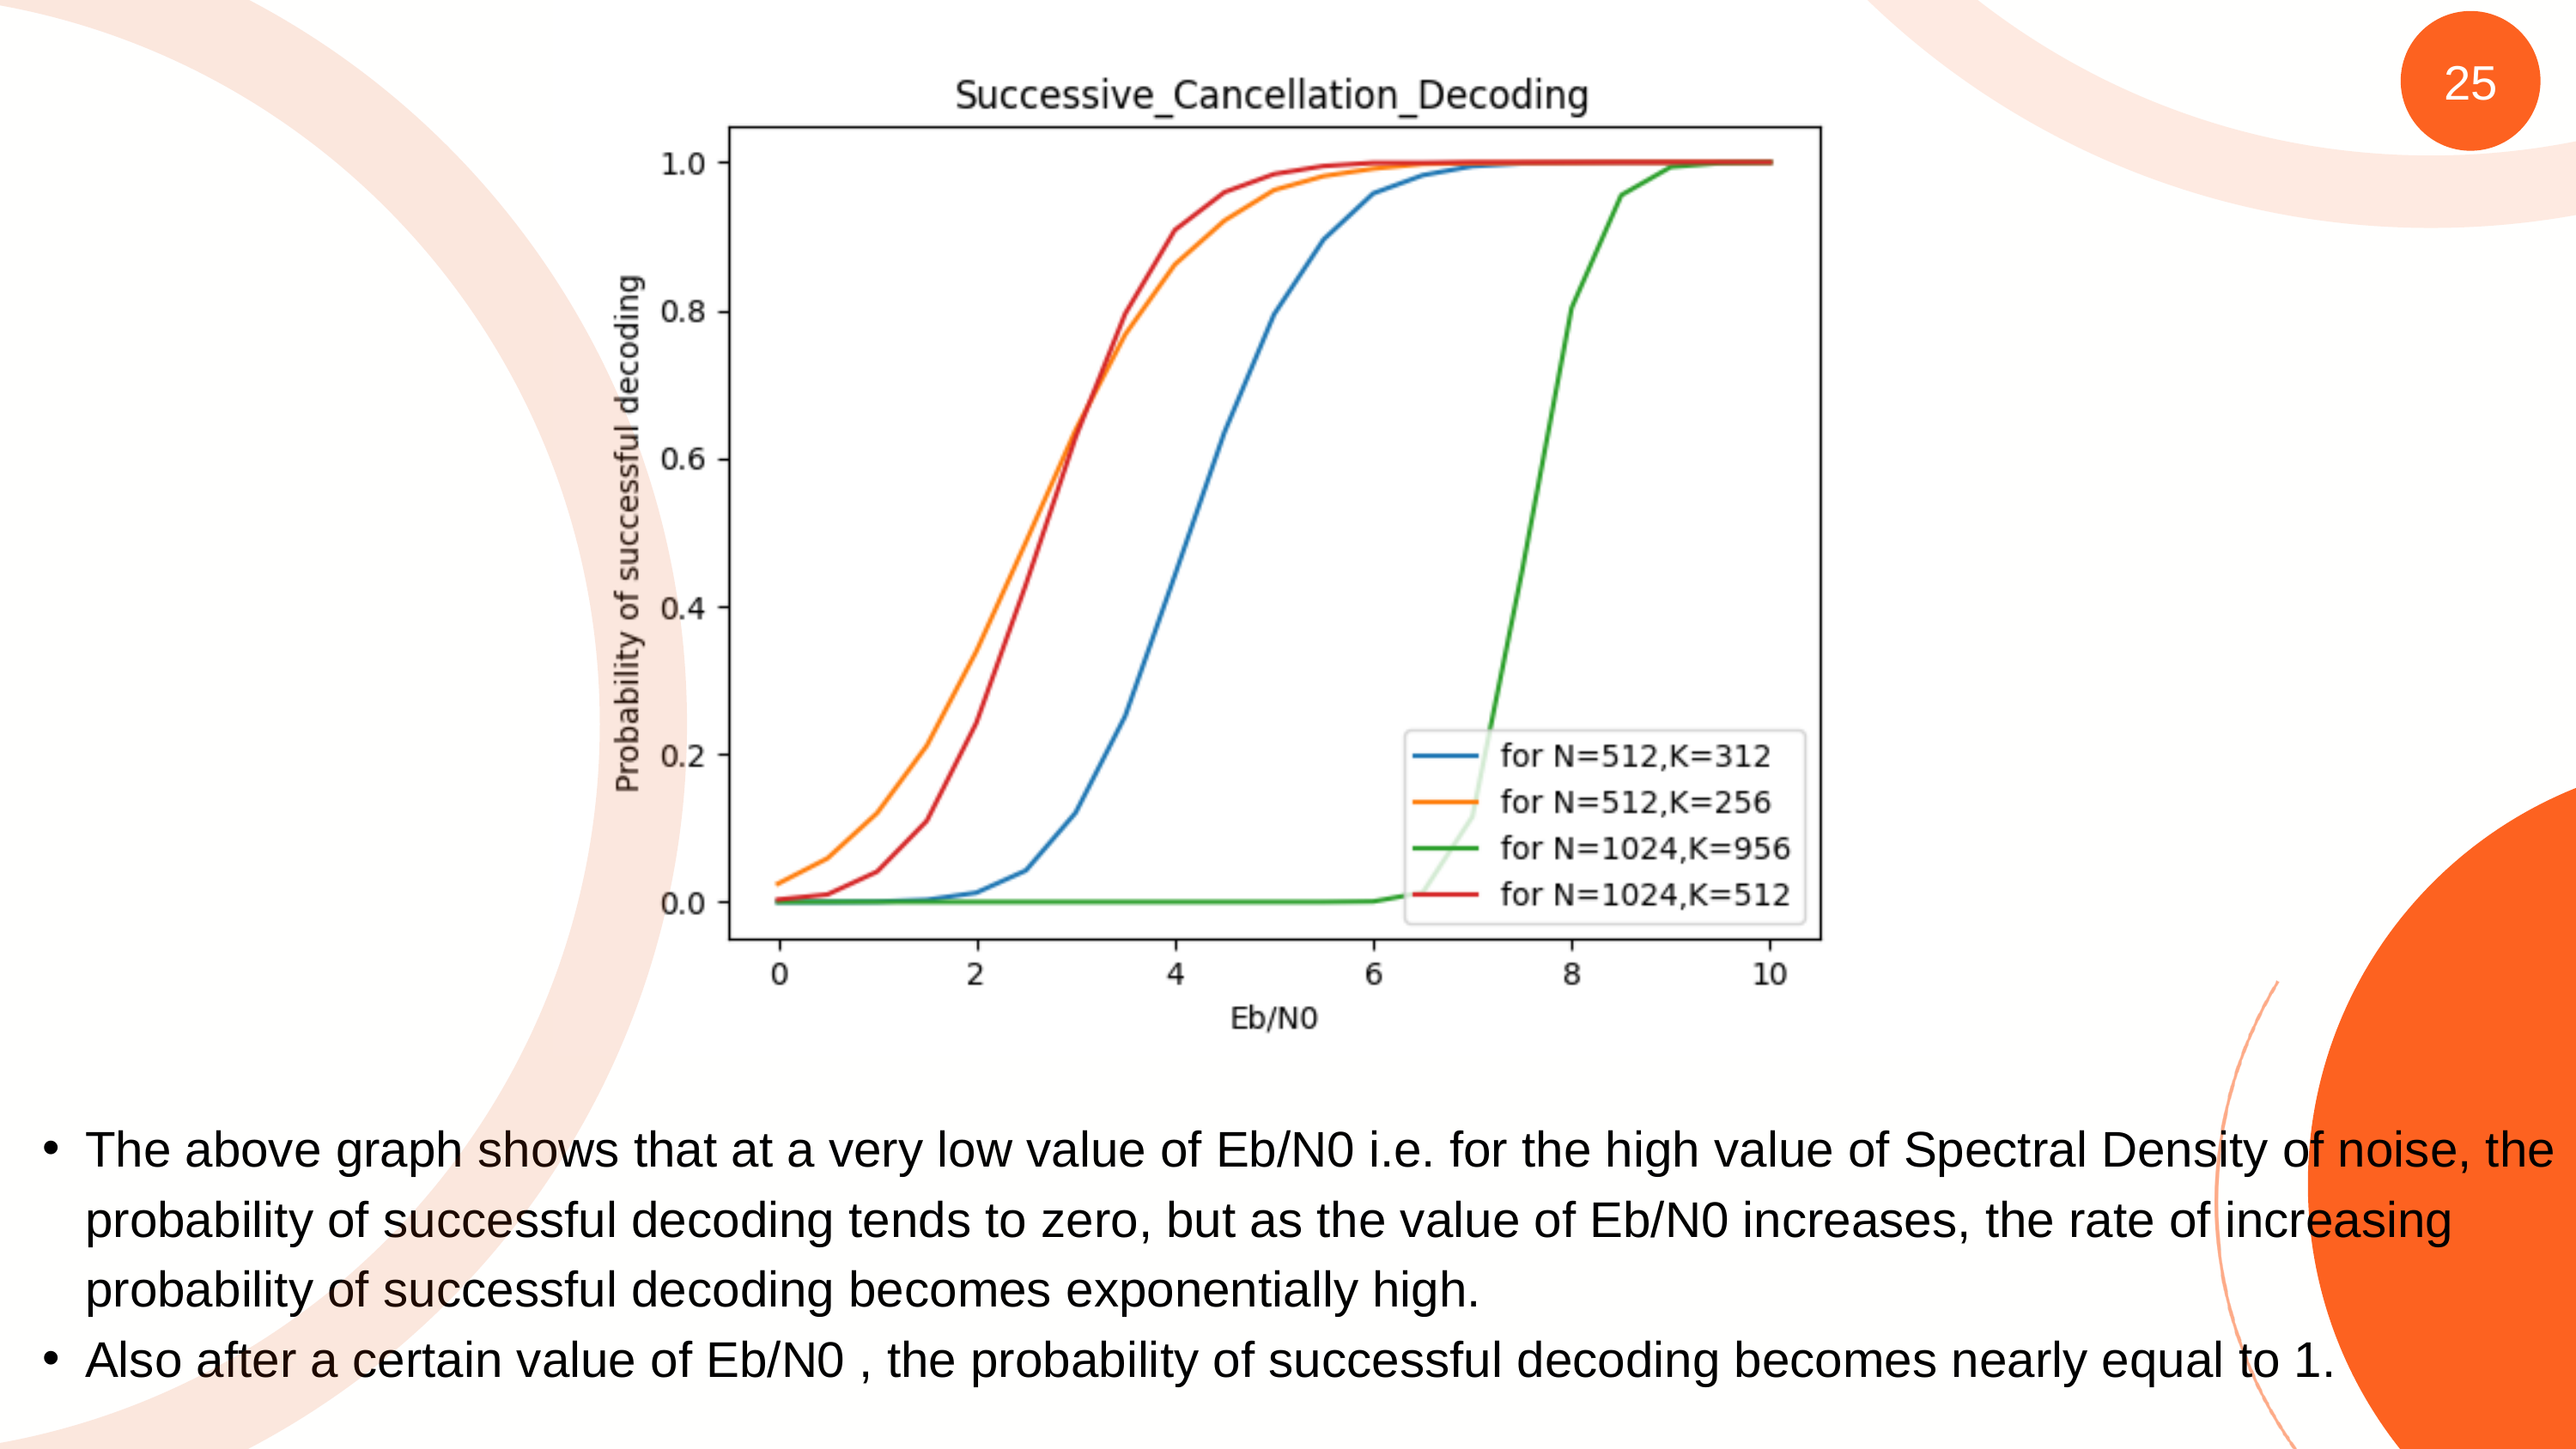

25

The above graph shows that at a very low value of Eb/N0 i.e. for the high value of Spectral Density of noise, the probability of successful decoding tends to zero, but as the value of Eb/N0 increases, the rate of increasing probability of successful decoding becomes exponentially high.
Also after a certain value of Eb/N0 , the probability of successful decoding becomes nearly equal to 1.